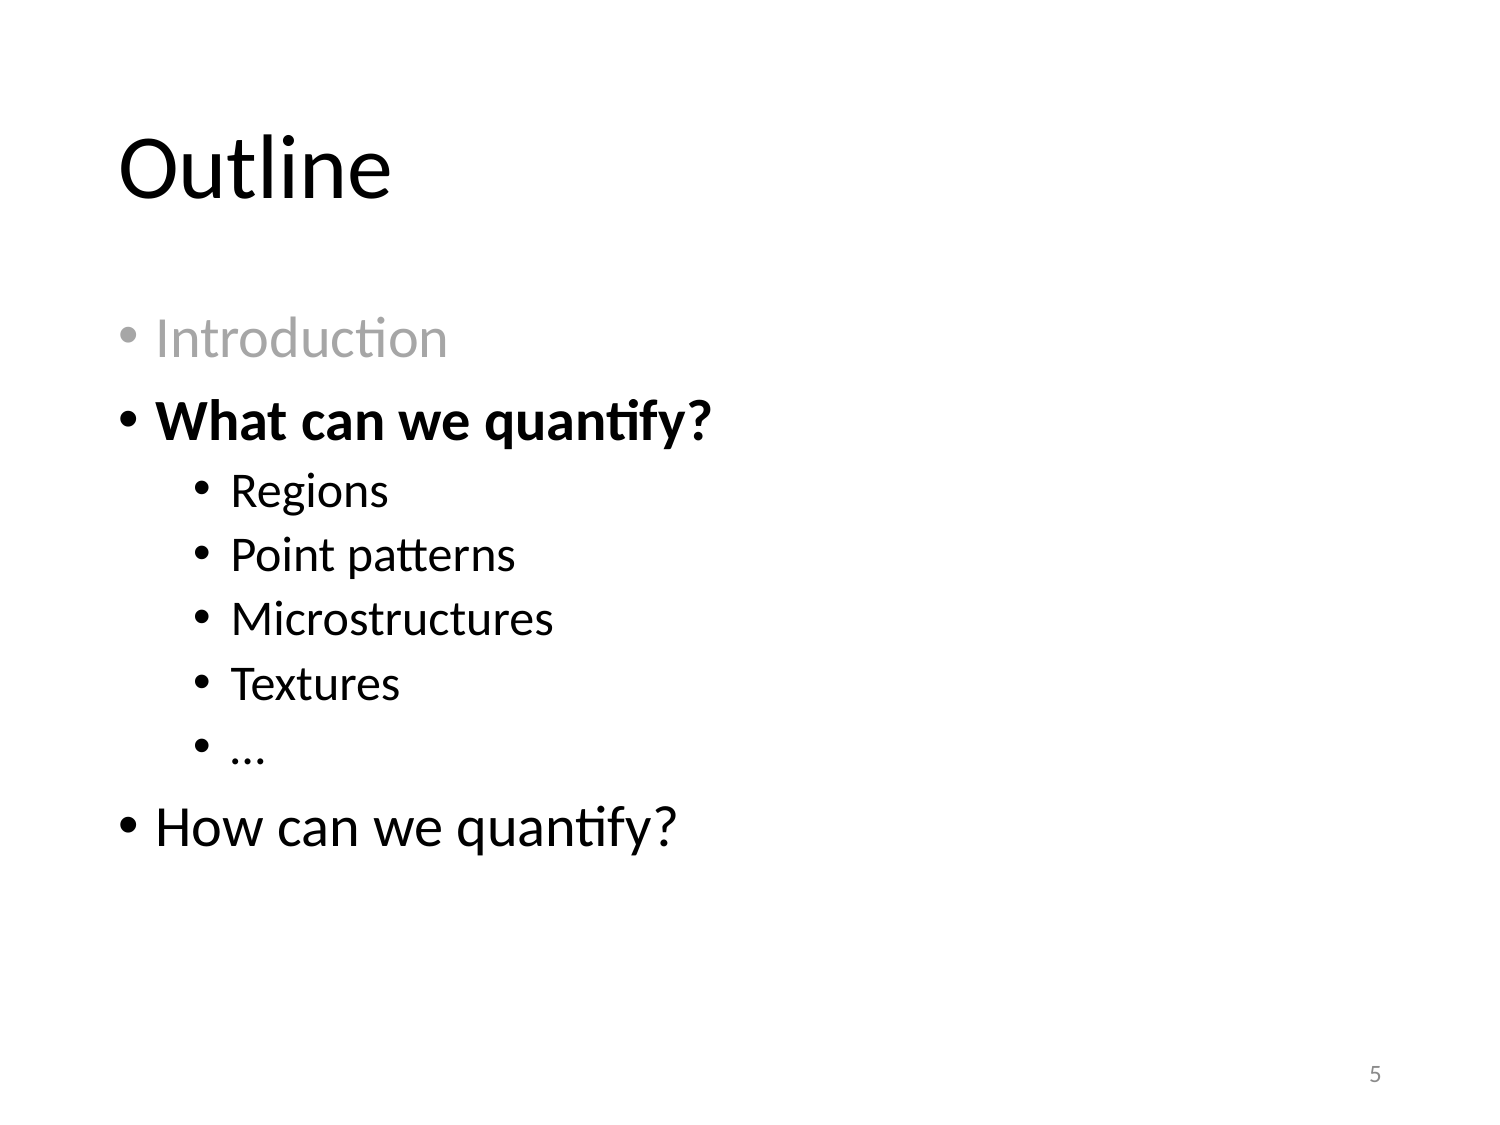

# Outline
Introduction
What can we quantify?
Regions
Point patterns
Microstructures
Textures
…
How can we quantify?

5